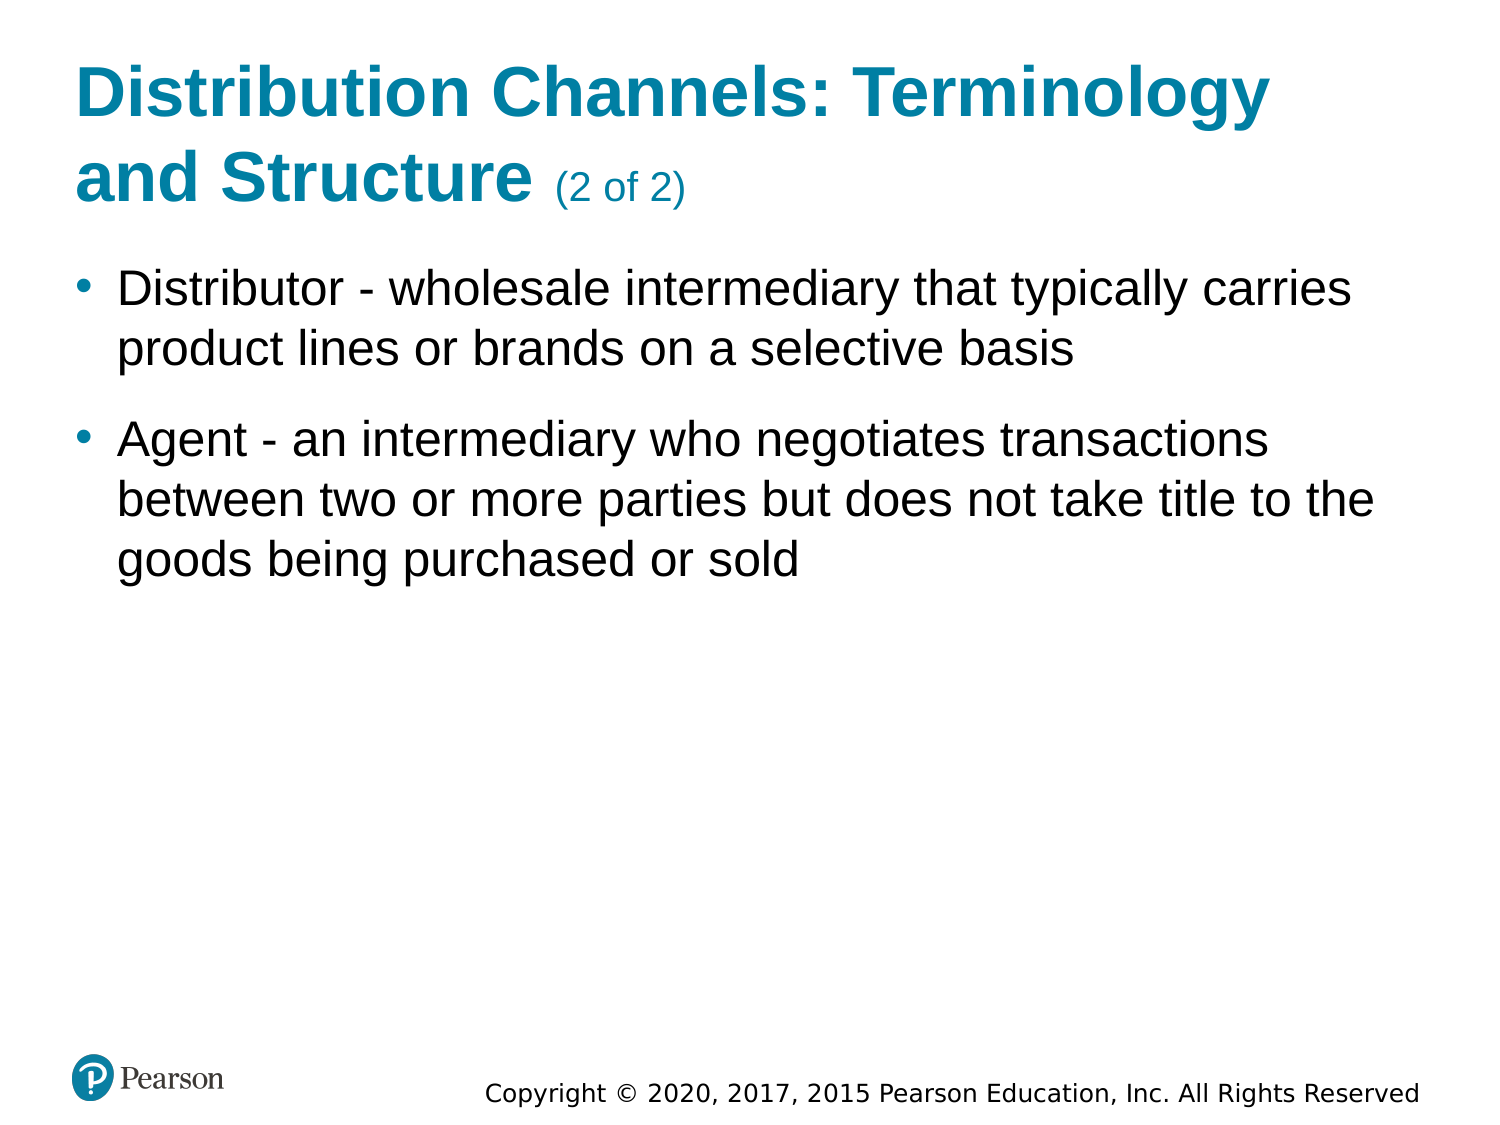

# Distribution Channels: Terminology and Structure (2 of 2)
Distributor - wholesale intermediary that typically carries product lines or brands on a selective basis
Agent - an intermediary who negotiates transactions between two or more parties but does not take title to the goods being purchased or sold